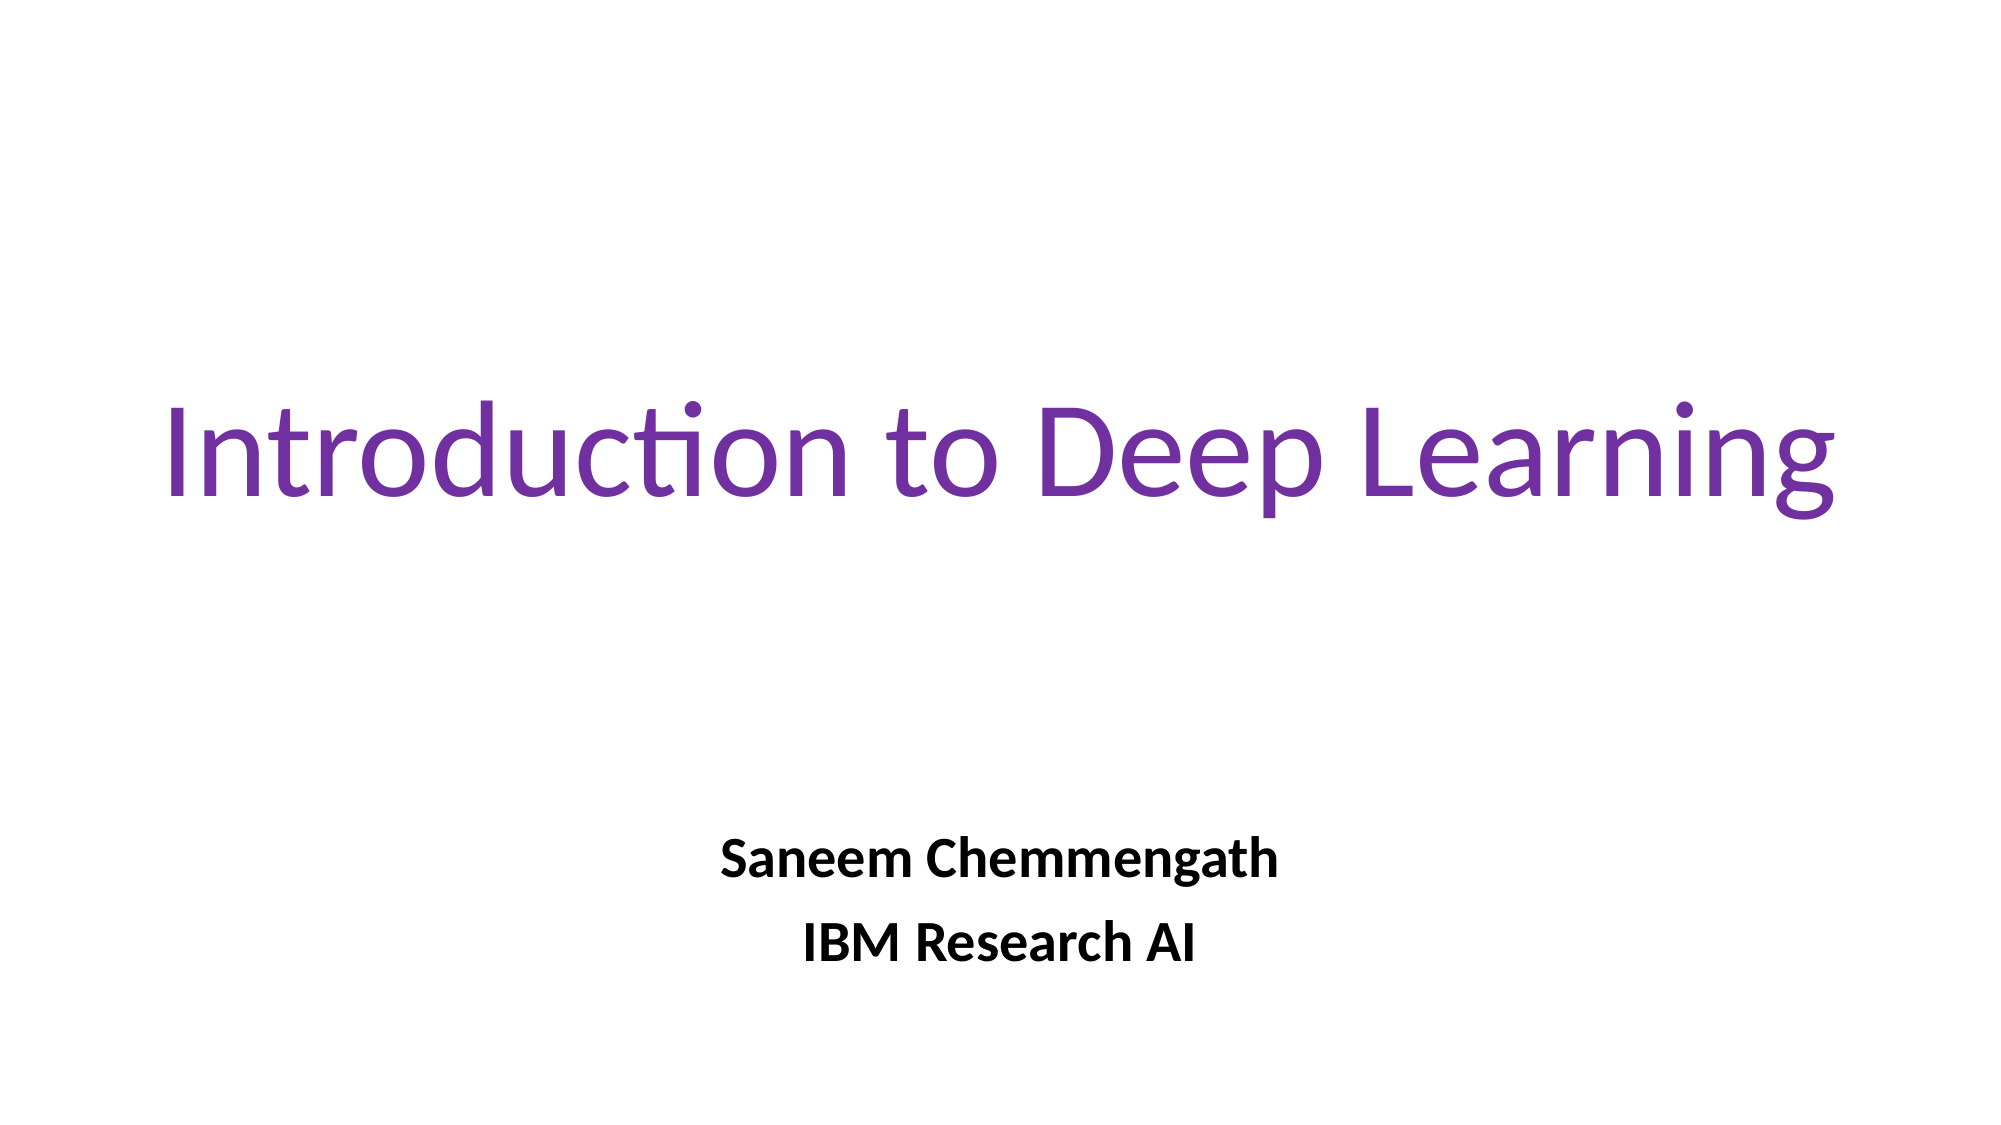

Introduction to Deep Learning
Saneem Chemmengath
IBM Research AI